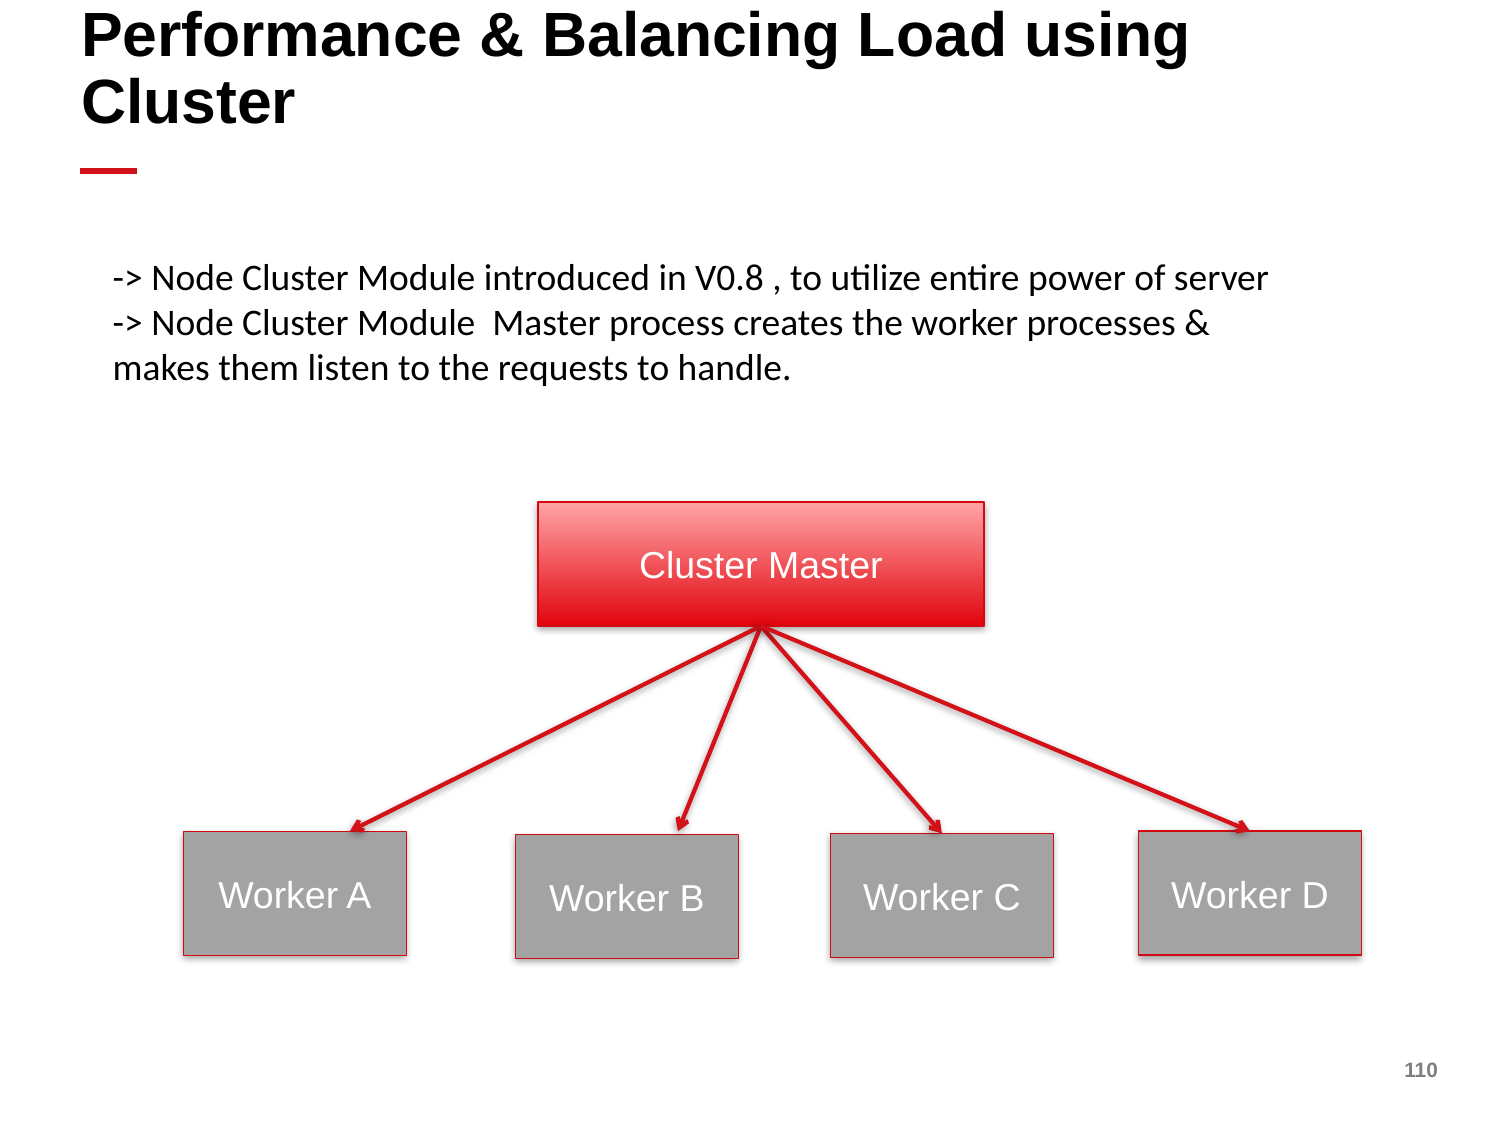

# Performance & Balancing Load using Cluster

-> Node Cluster Module introduced in V0.8 , to utilize entire power of server
-> Node Cluster Module  Master process creates the worker processes & makes them listen to the requests to handle.

Cluster Master
Server
Worker D
Worker A
Worker C
Worker B